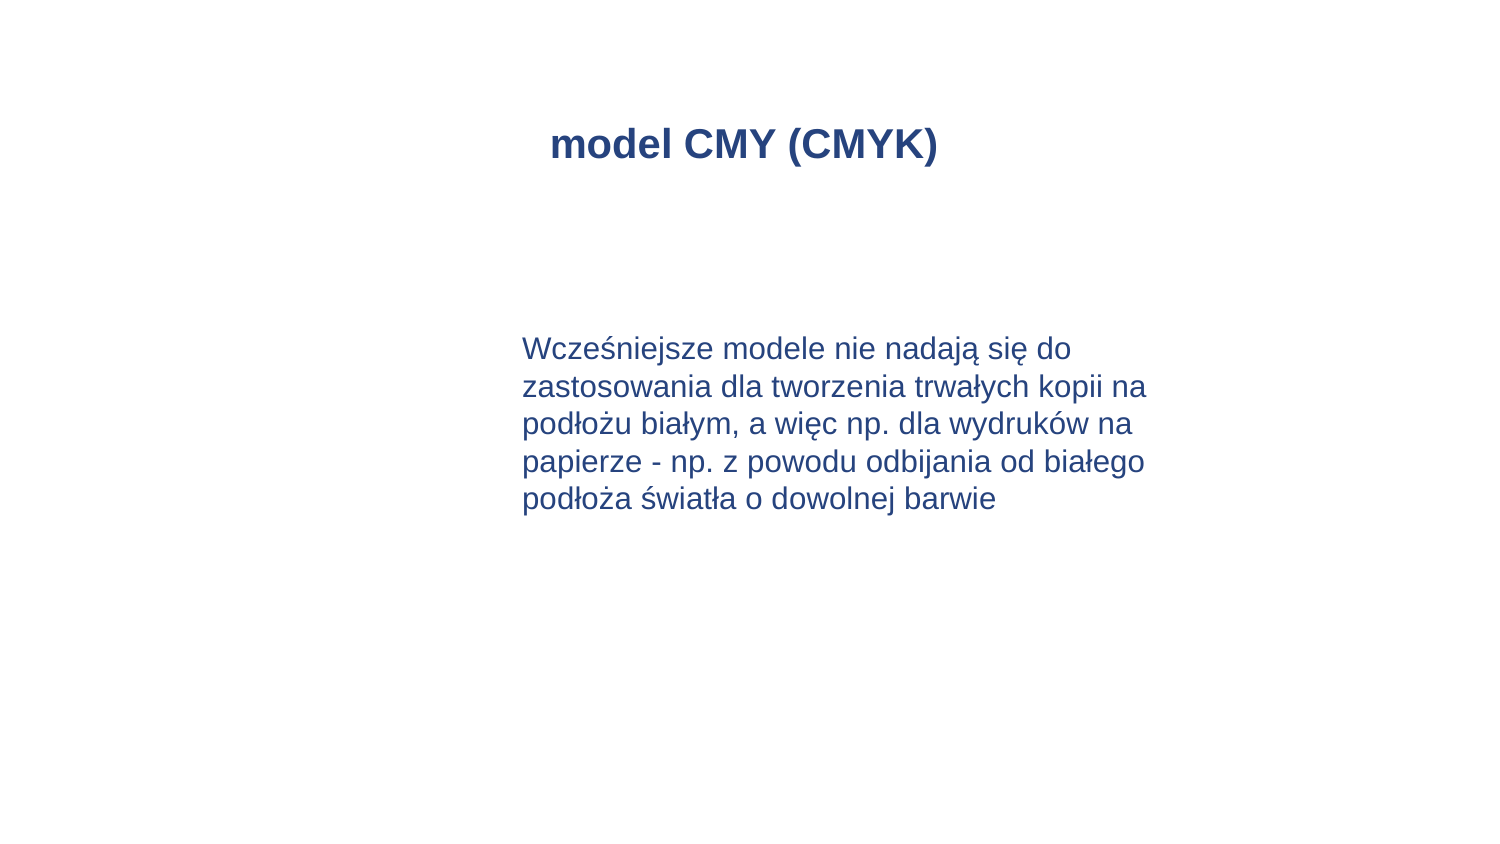

# model CMY (CMYK)
Wcześniejsze modele nie nadają się do  zastosowania dla tworzenia trwałych kopii na podłożu białym, a więc np. dla wydruków na papierze - np. z powodu odbijania od białego podłoża światła o dowolnej barwie